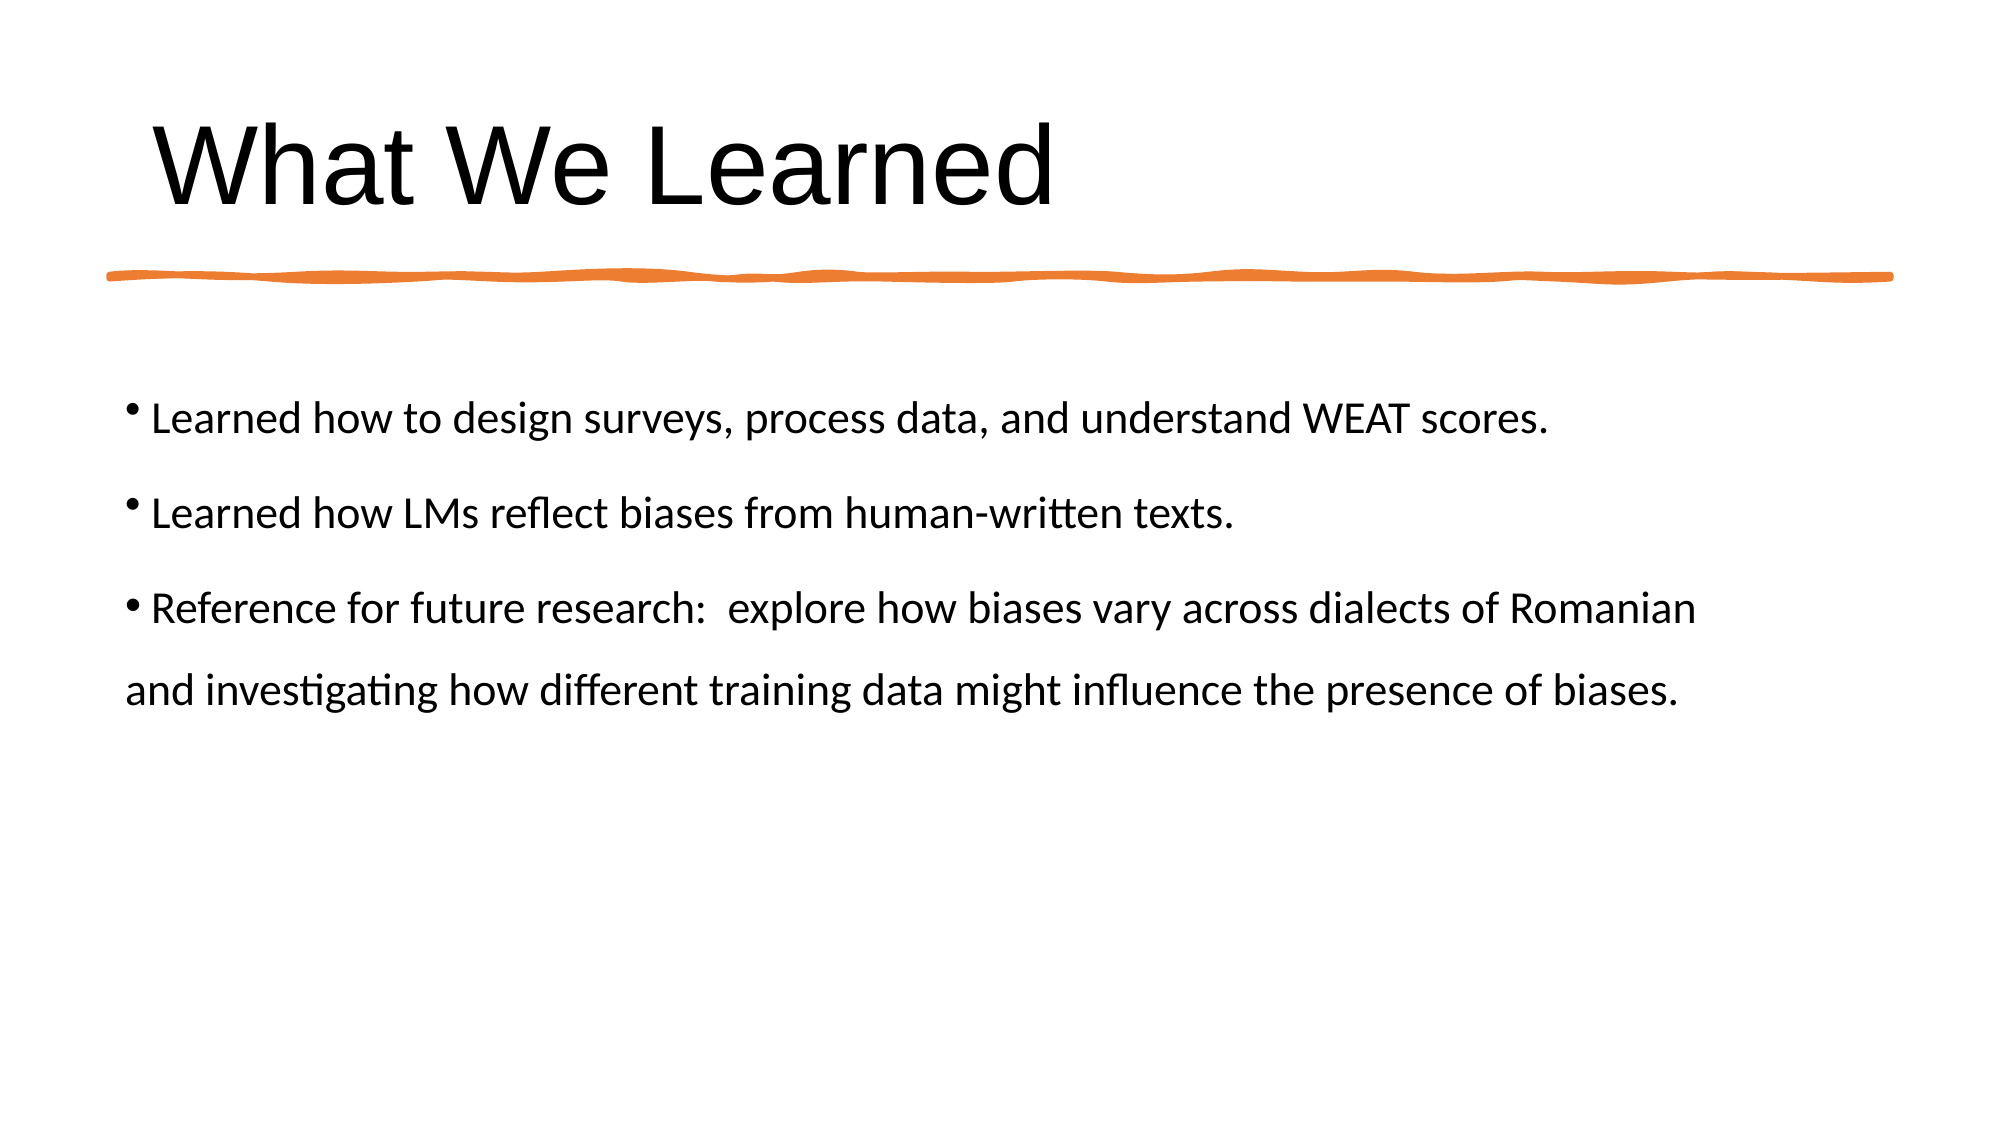

# What We Learned

 Learned how to design surveys, process data, and understand WEAT scores.
 Learned how LMs reflect biases from human-written texts.
 Reference for future research:  explore how biases vary across dialects of Romanian and investigating how different training data might influence the presence of biases.